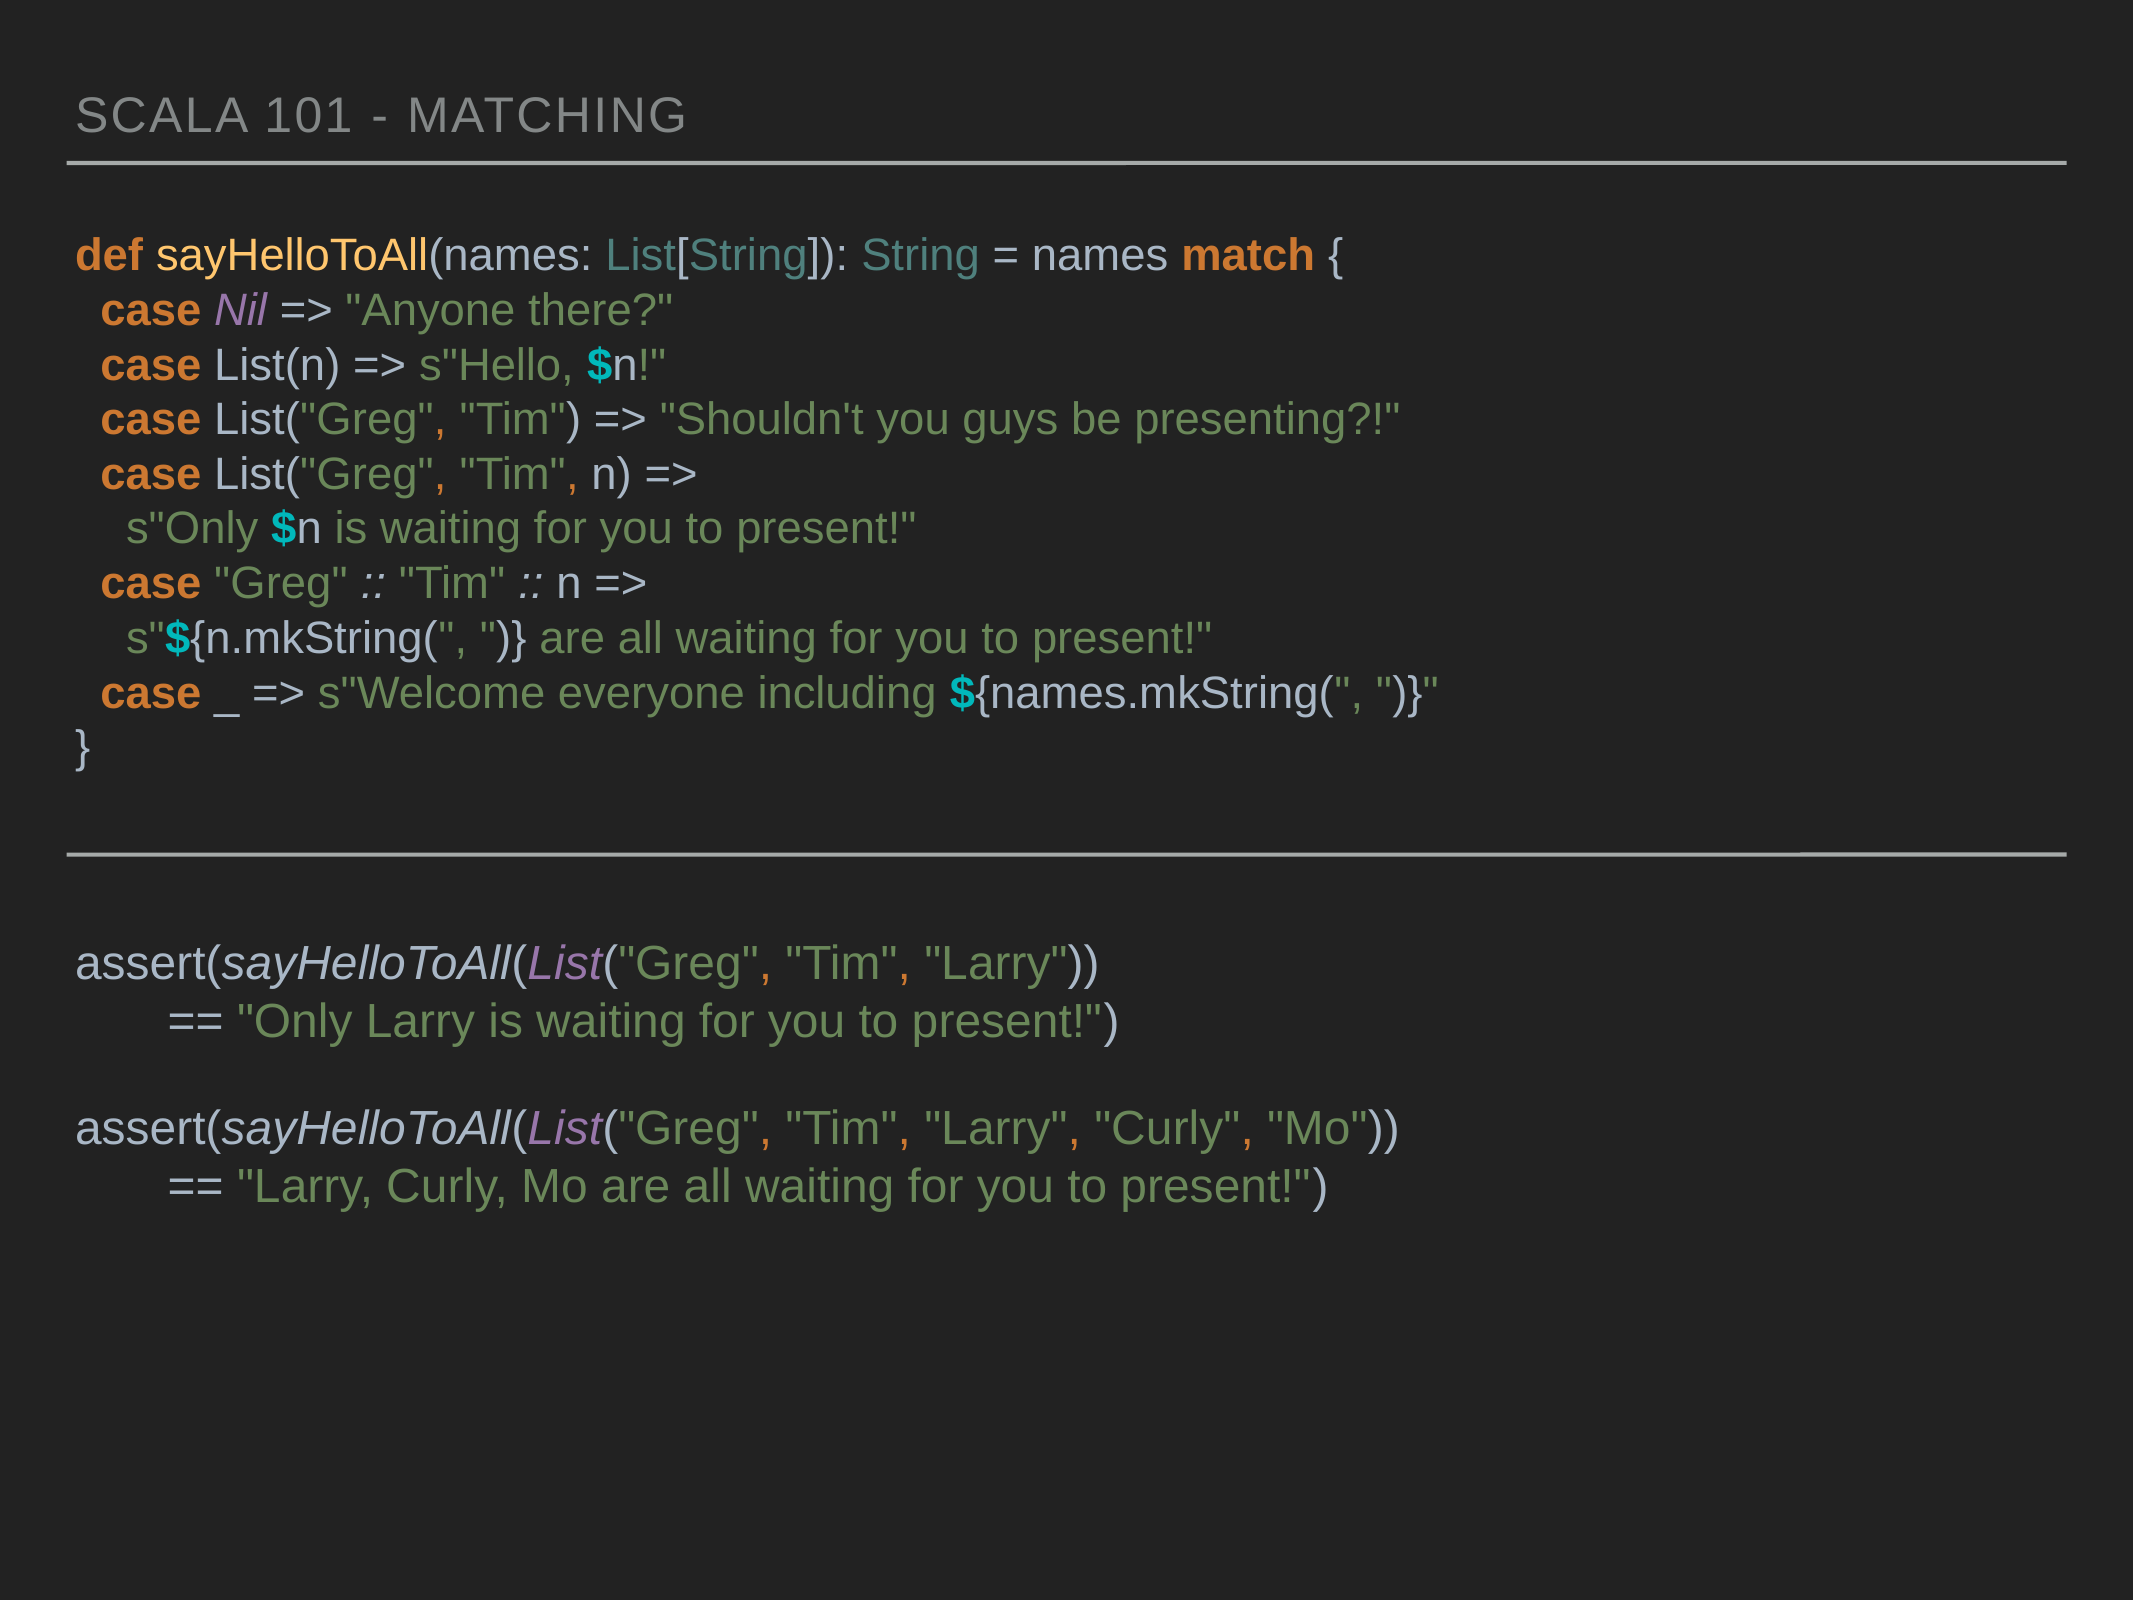

Scala 101 - Matching
def sayHelloToAll(names: List[String]): String = names match {
  case Nil => "Anyone there?"
  case List(n) => s"Hello, $n!"
  case List("Greg", "Tim") => "Shouldn't you guys be presenting?!"
  case List("Greg", "Tim", n) =>
    s"Only $n is waiting for you to present!"
  case "Greg" :: "Tim" :: n =>
    s"${n.mkString(", ")} are all waiting for you to present!"
  case _ => s"Welcome everyone including ${names.mkString(", ")}"
}

assert(sayHelloToAll(List("Greg", "Tim", "Larry"))
       == "Only Larry is waiting for you to present!")
assert(sayHelloToAll(List("Greg", "Tim", "Larry", "Curly", "Mo"))
       == "Larry, Curly, Mo are all waiting for you to present!")